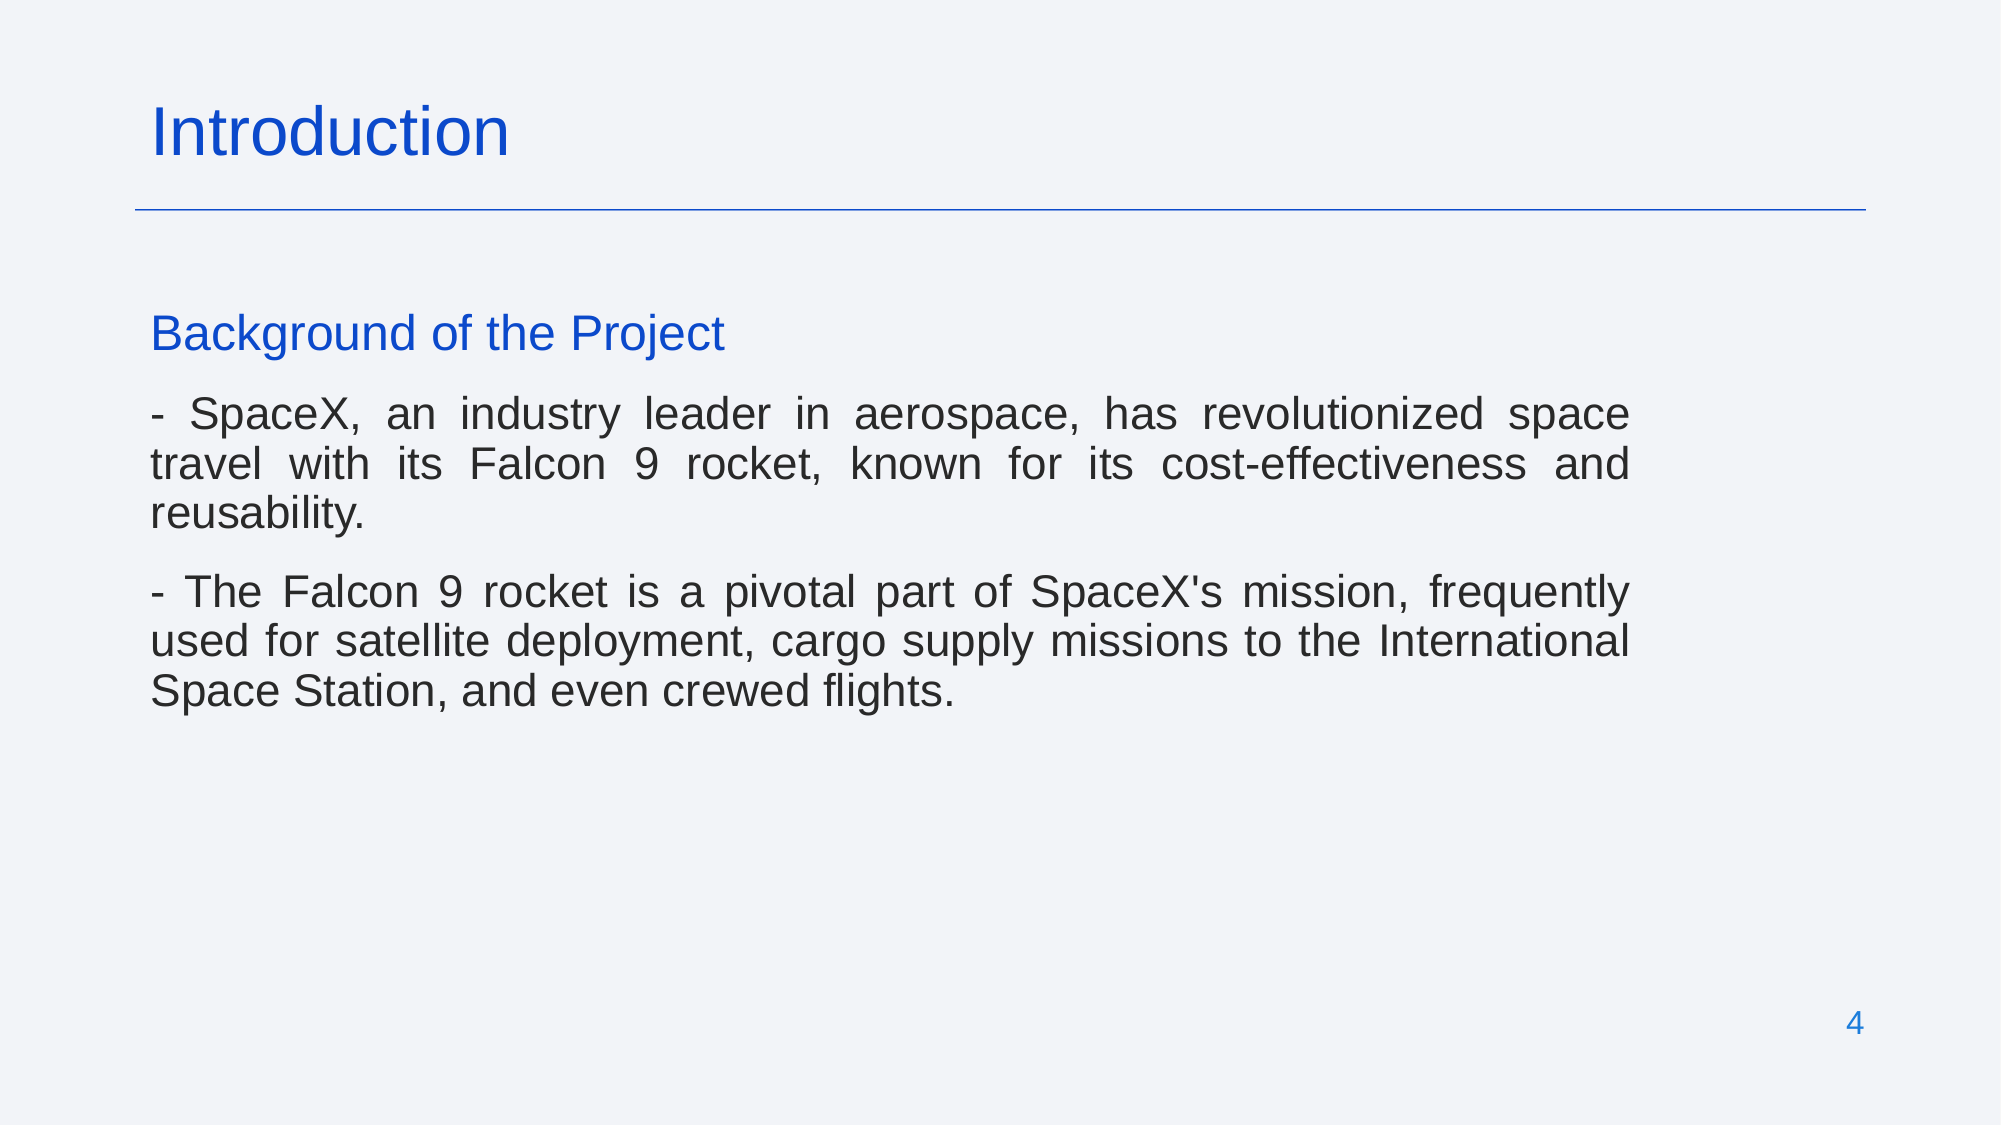

Introduction
Background of the Project
- SpaceX, an industry leader in aerospace, has revolutionized space travel with its Falcon 9 rocket, known for its cost-effectiveness and reusability.
- The Falcon 9 rocket is a pivotal part of SpaceX's mission, frequently used for satellite deployment, cargo supply missions to the International Space Station, and even crewed flights.

4